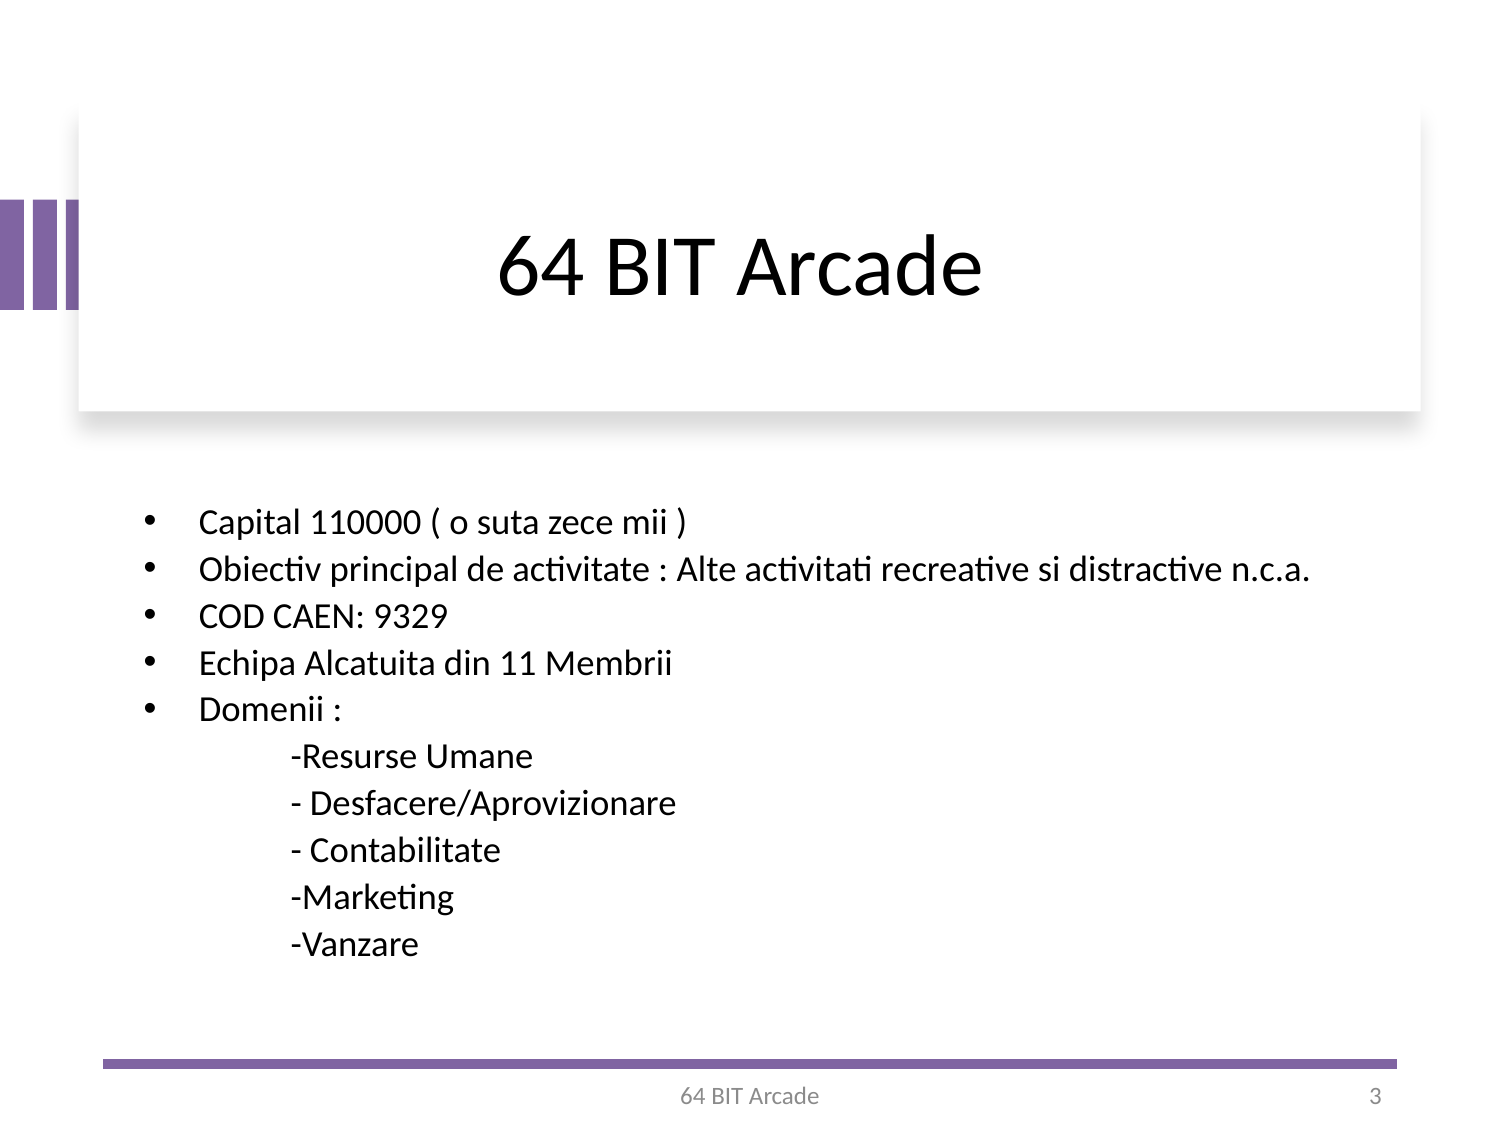

# 64 BIT Arcade

Capital 110000 ( o suta zece mii )
Obiectiv principal de activitate : Alte activitati recreative si distractive n.c.a.
COD CAEN: 9329
Echipa Alcatuita din 11 Membrii
Domenii :
	-Resurse Umane
	- Desfacere/Aprovizionare
	- Contabilitate
	-Marketing
	-Vanzare

64 BIT Arcade
3